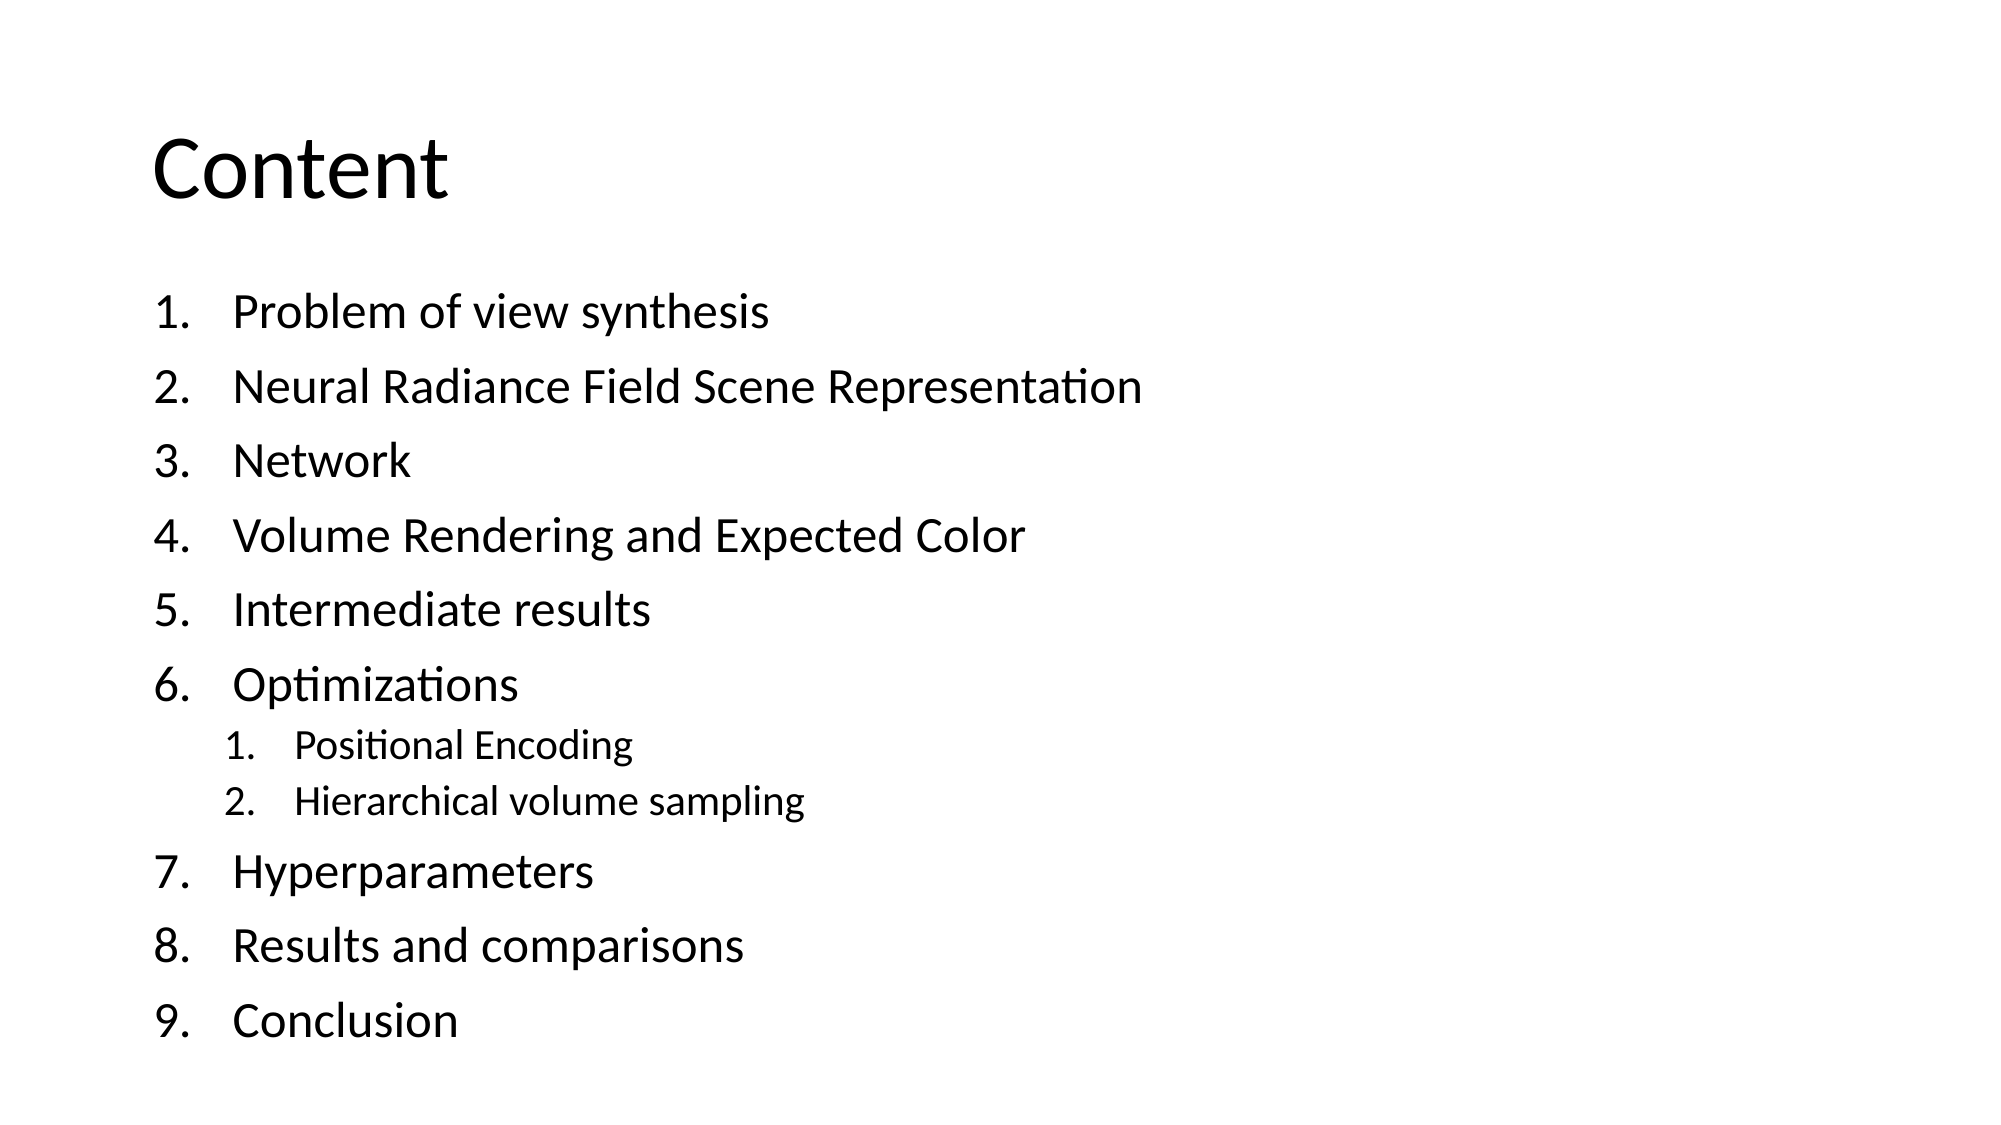

# Content
Problem of view synthesis
Neural Radiance Field Scene Representation
Network
Volume Rendering and Expected Color
Intermediate results
Optimizations
Positional Encoding
Hierarchical volume sampling
Hyperparameters
Results and comparisons
Conclusion